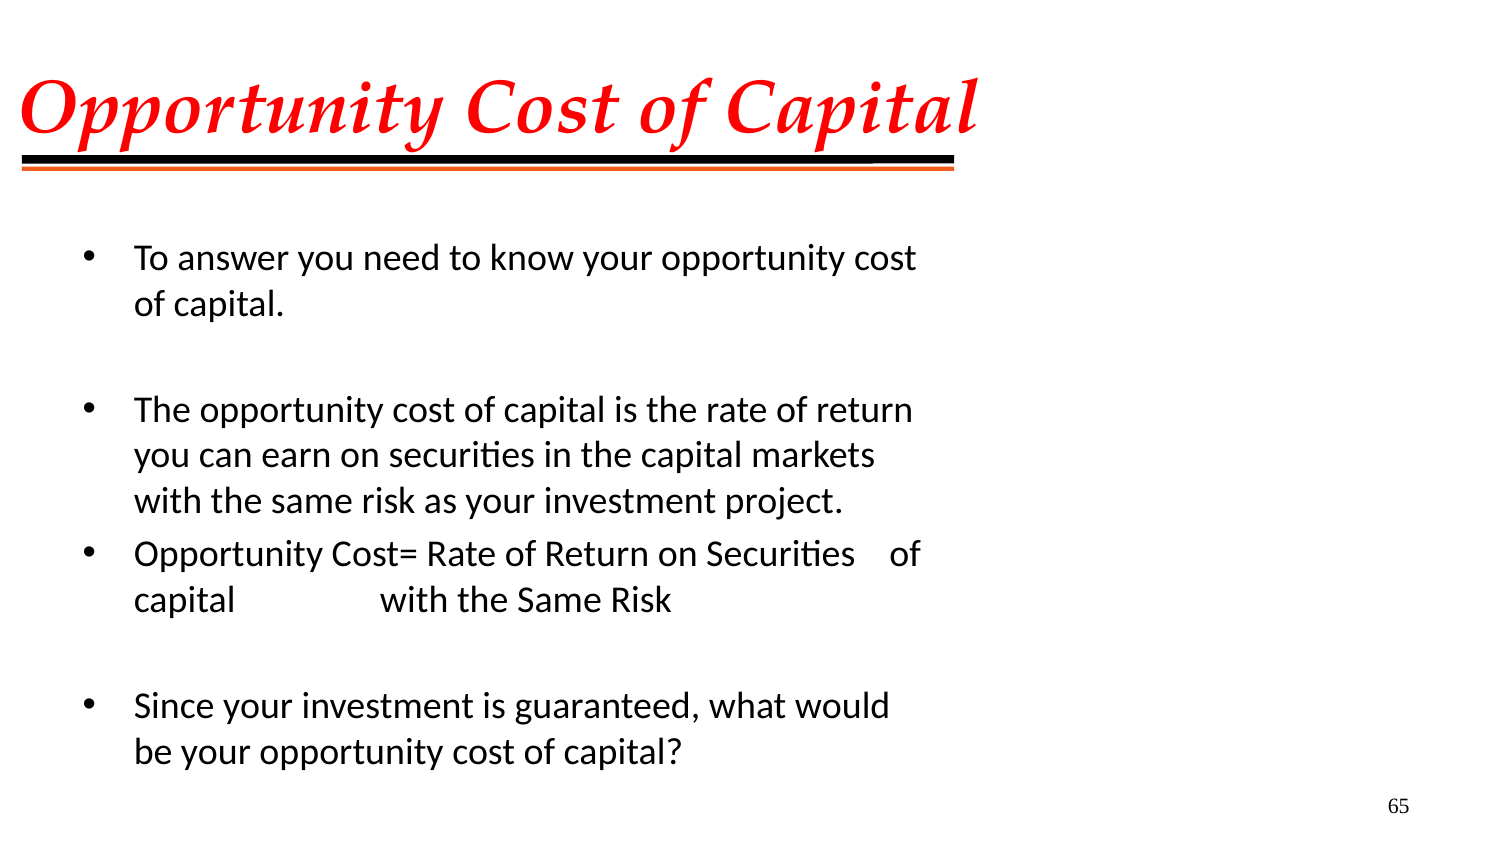

# Opportunity Cost of Capital

To answer you need to know your opportunity cost of capital.

The opportunity cost of capital is the rate of return you can earn on securities in the capital markets with the same risk as your investment project.
Opportunity Cost= Rate of Return on Securities    of capital                 with the Same Risk

Since your investment is guaranteed, what would be your opportunity cost of capital?
65